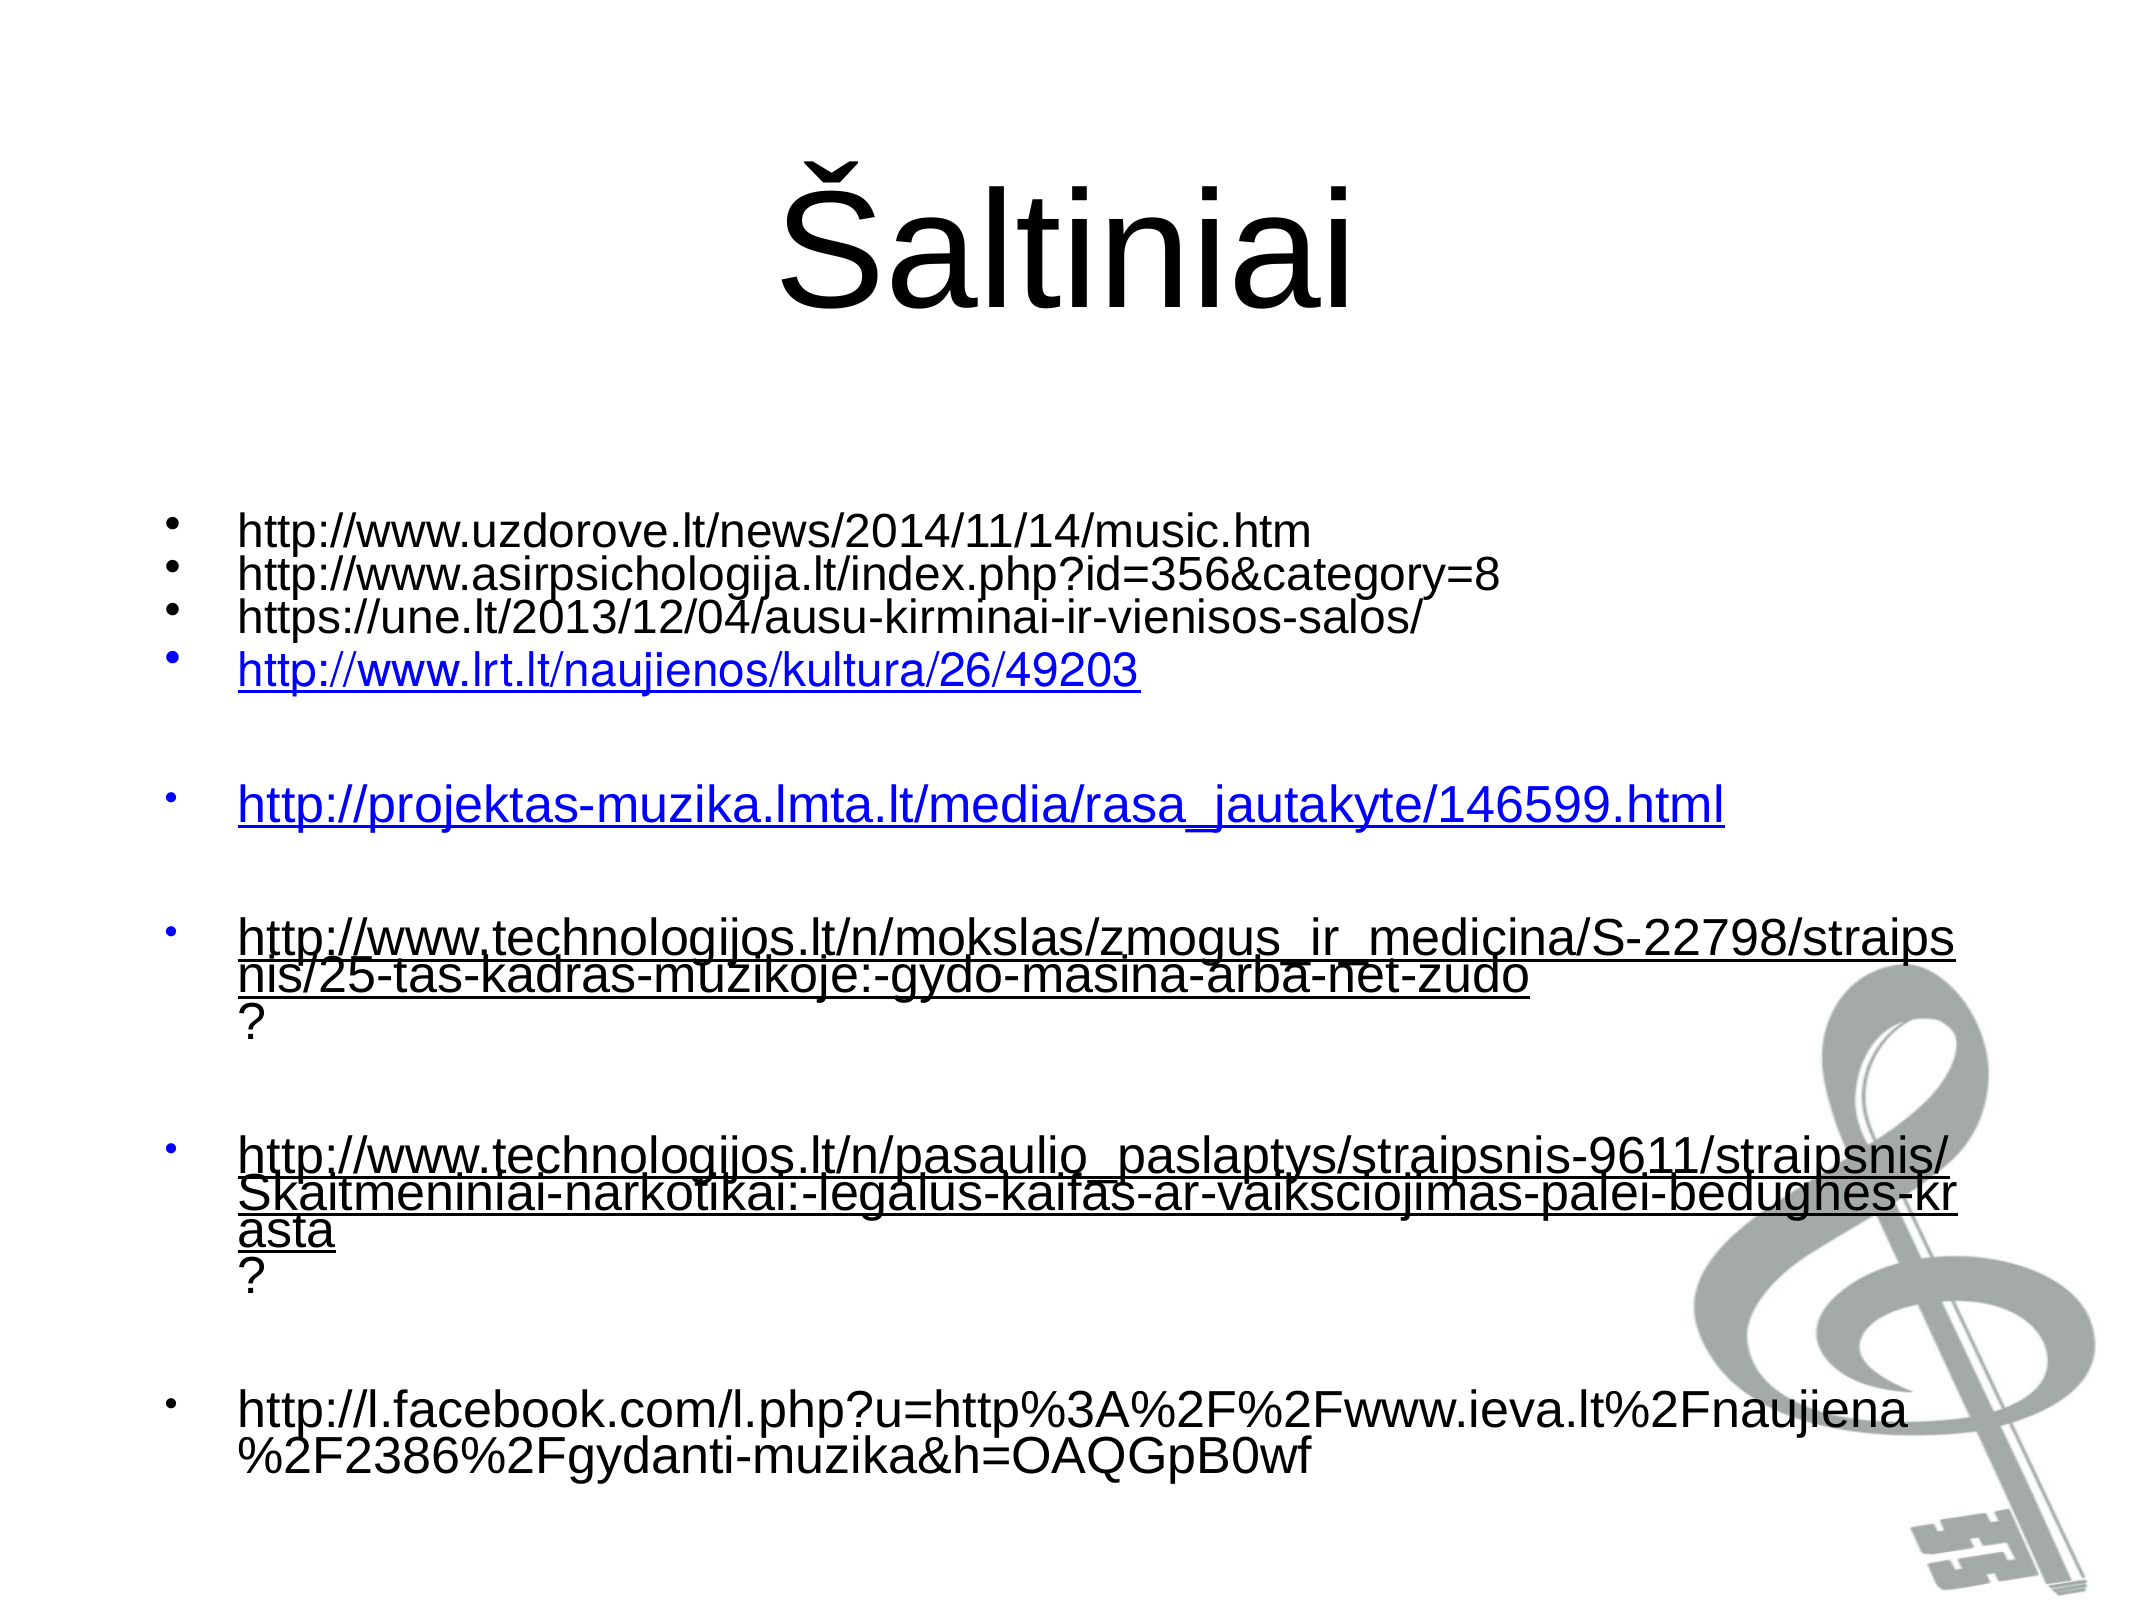

Šaltiniai
http://www.uzdorove.lt/news/2014/11/14/music.htm
http://www.asirpsichologija.lt/index.php?id=356&category=8
https://une.lt/2013/12/04/ausu-kirminai-ir-vienisos-salos/
http://www.lrt.lt/naujienos/kultura/26/49203
http://projektas-muzika.lmta.lt/media/rasa_jautakyte/146599.html
http://www.technologijos.lt/n/mokslas/zmogus_ir_medicina/S-22798/straipsnis/25-tas-kadras-muzikoje:-gydo-masina-arba-net-zudo?
http://www.technologijos.lt/n/pasaulio_paslaptys/straipsnis-9611/straipsnis/Skaitmeniniai-narkotikai:-legalus-kaifas-ar-vaiksciojimas-palei-bedugnes-krasta?
http://l.facebook.com/l.php?u=http%3A%2F%2Fwww.ieva.lt%2Fnaujiena%2F2386%2Fgydanti-muzika&h=OAQGpB0wf